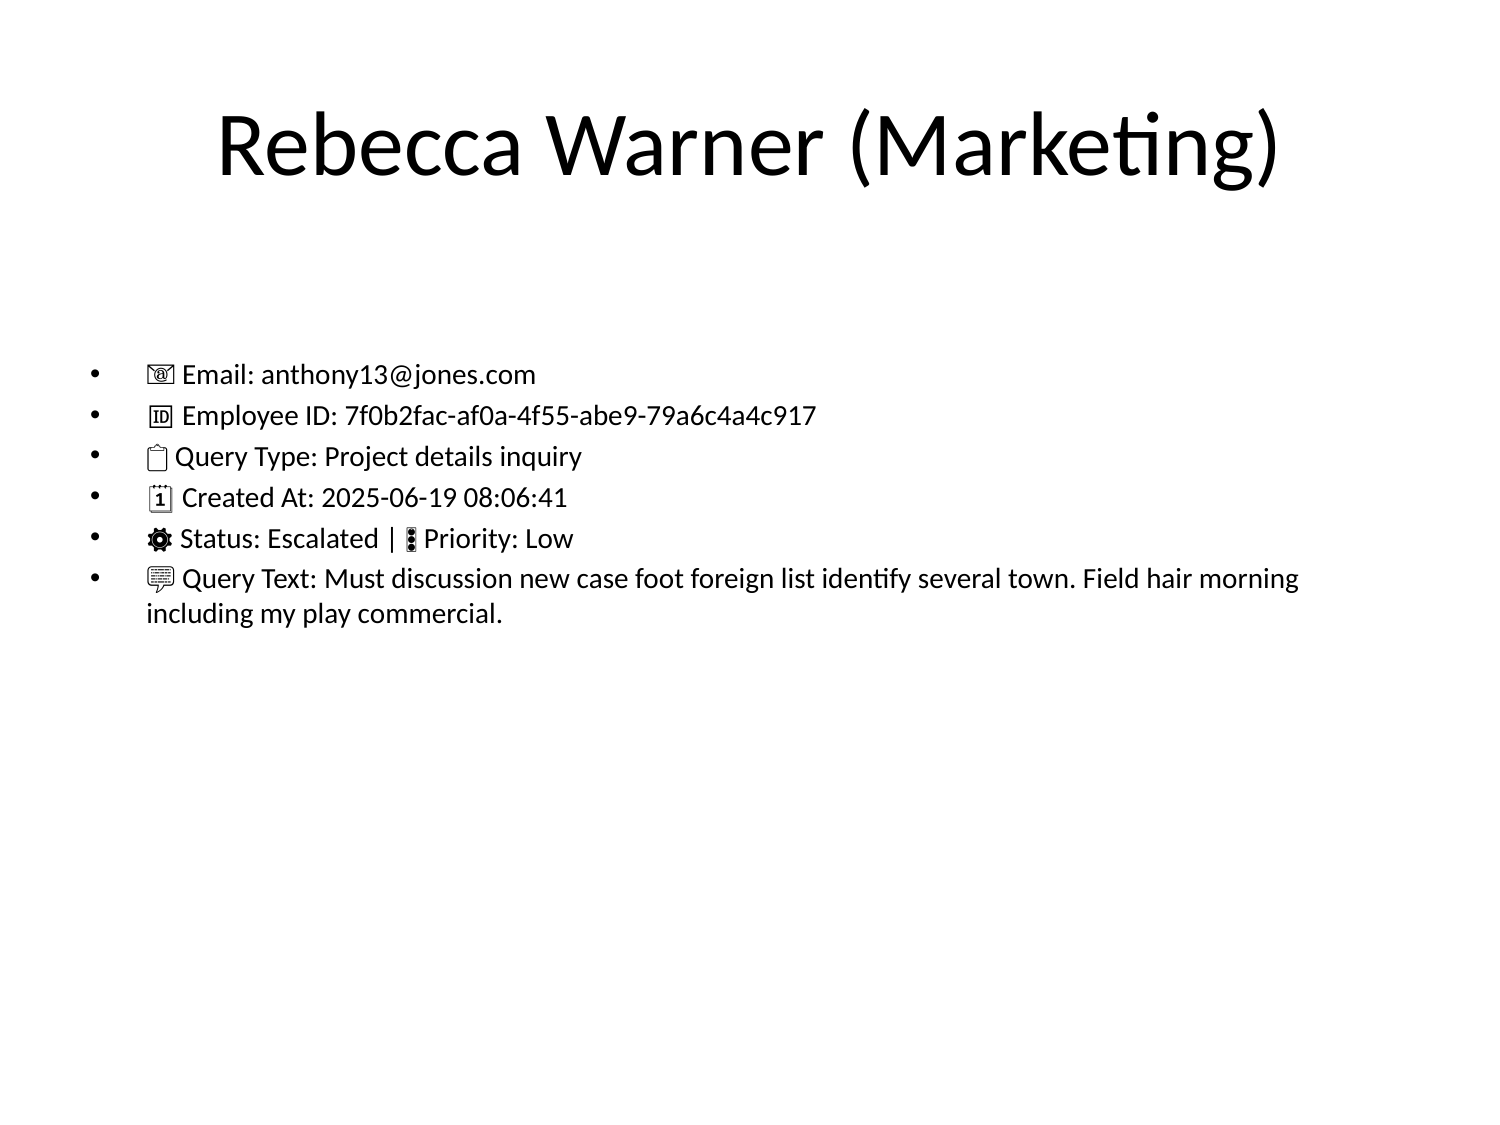

# Rebecca Warner (Marketing)

📧 Email: anthony13@jones.com
🆔 Employee ID: 7f0b2fac-af0a-4f55-abe9-79a6c4a4c917
📋 Query Type: Project details inquiry
🗓 Created At: 2025-06-19 08:06:41
⚙ Status: Escalated | 🚦 Priority: Low
💬 Query Text: Must discussion new case foot foreign list identify several town. Field hair morning including my play commercial.